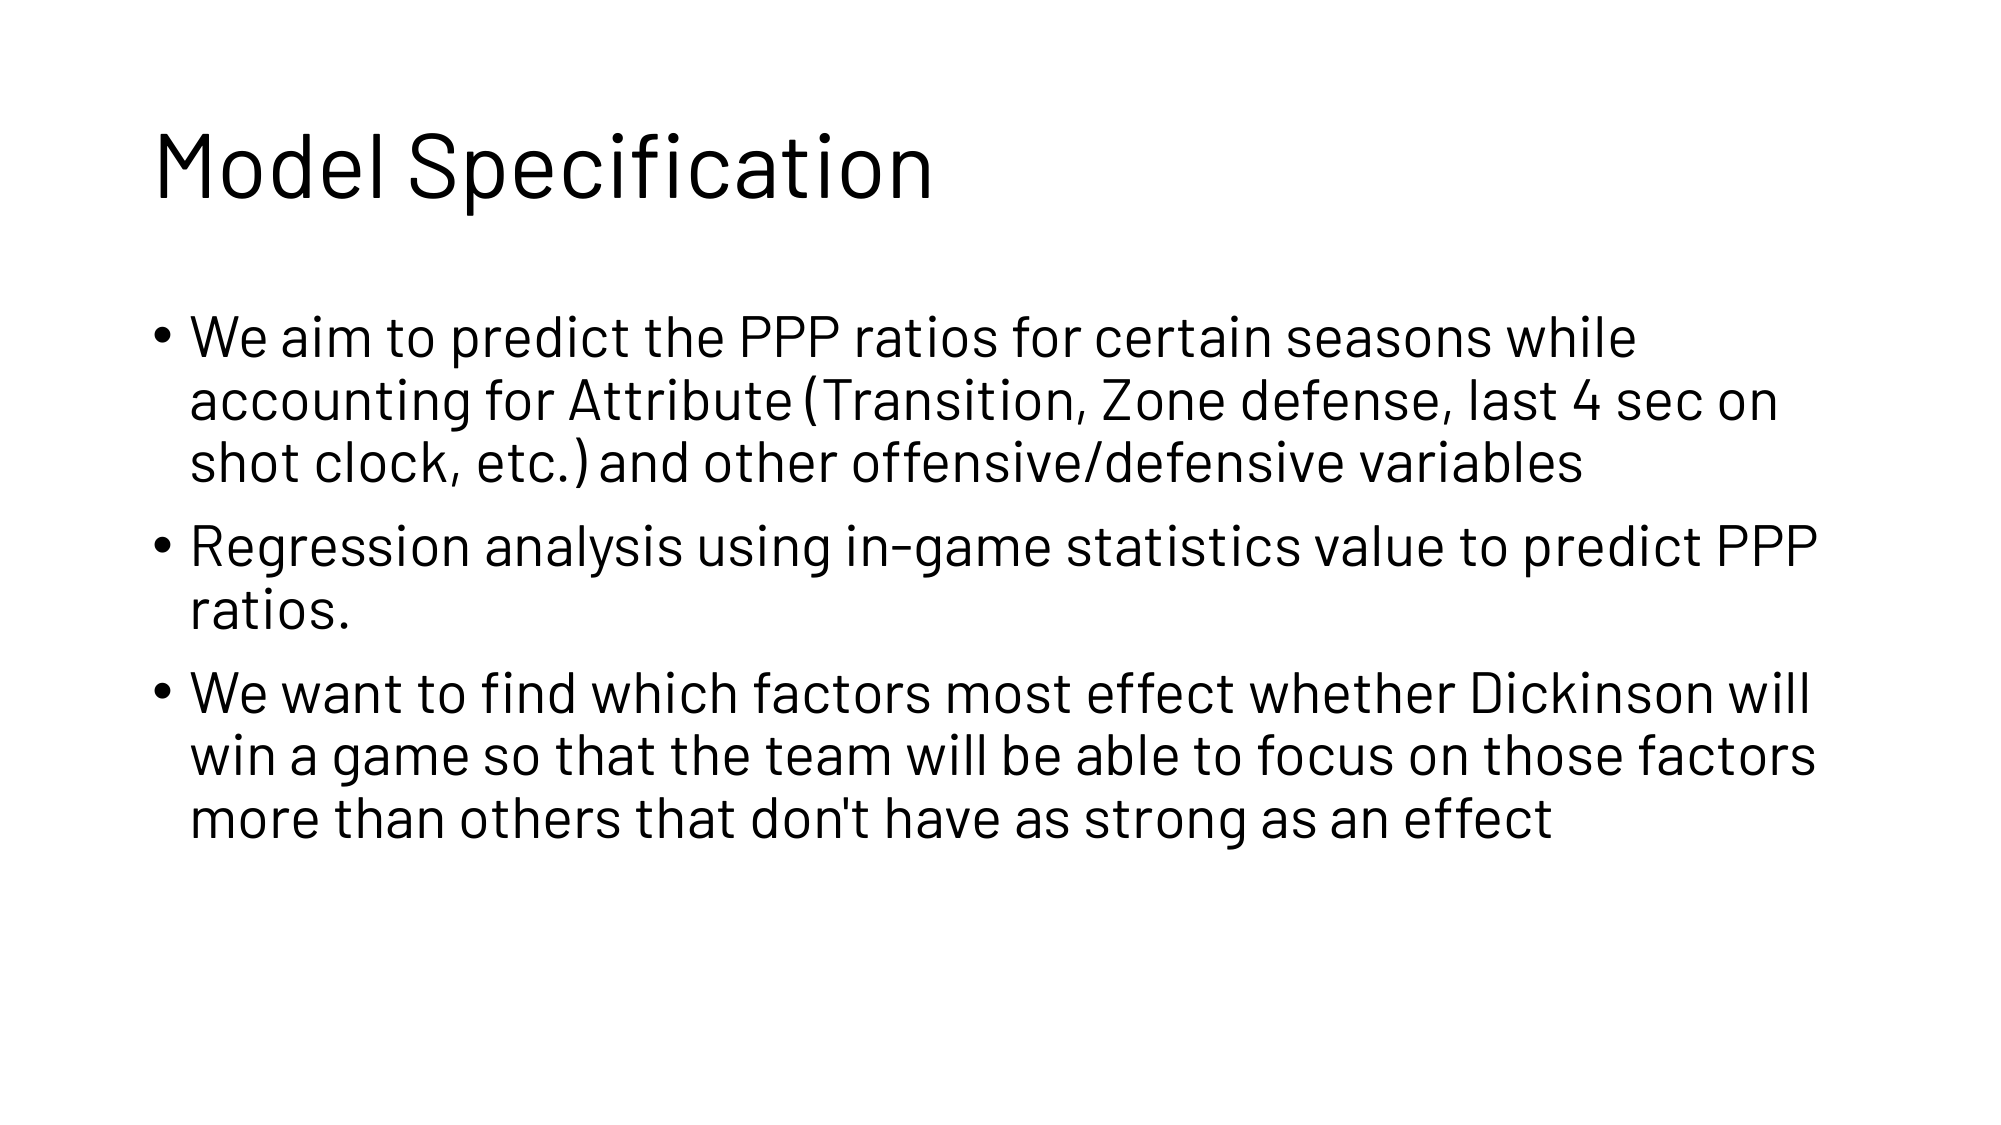

# Model Specification
We aim to predict the PPP ratios for certain seasons while accounting for Attribute (Transition, Zone defense, last 4 sec on shot clock, etc.) and other offensive/defensive variables
Regression analysis using in-game statistics value to predict PPP ratios.
We want to find which factors most effect whether Dickinson will win a game so that the team will be able to focus on those factors more than others that don't have as strong as an effect